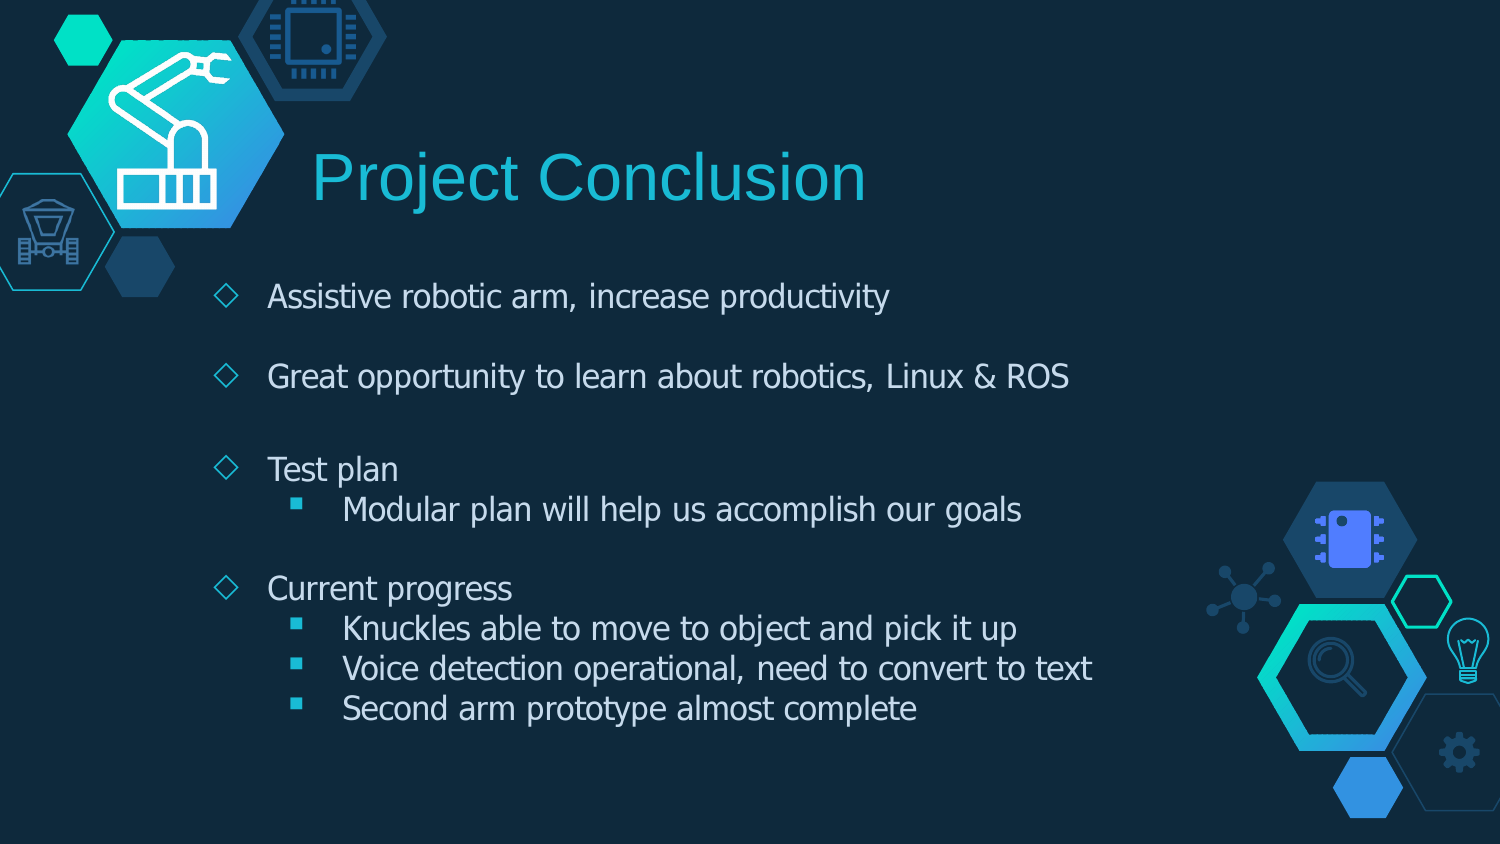

# Project Conclusion

Assistive robotic arm, increase productivity

Great opportunity to learn about robotics, Linux & ROS

Test plan
Modular plan will help us accomplish our goals
Current progress
Knuckles able to move to object and pick it up
Voice detection operational, need to convert to text
Second arm prototype almost complete